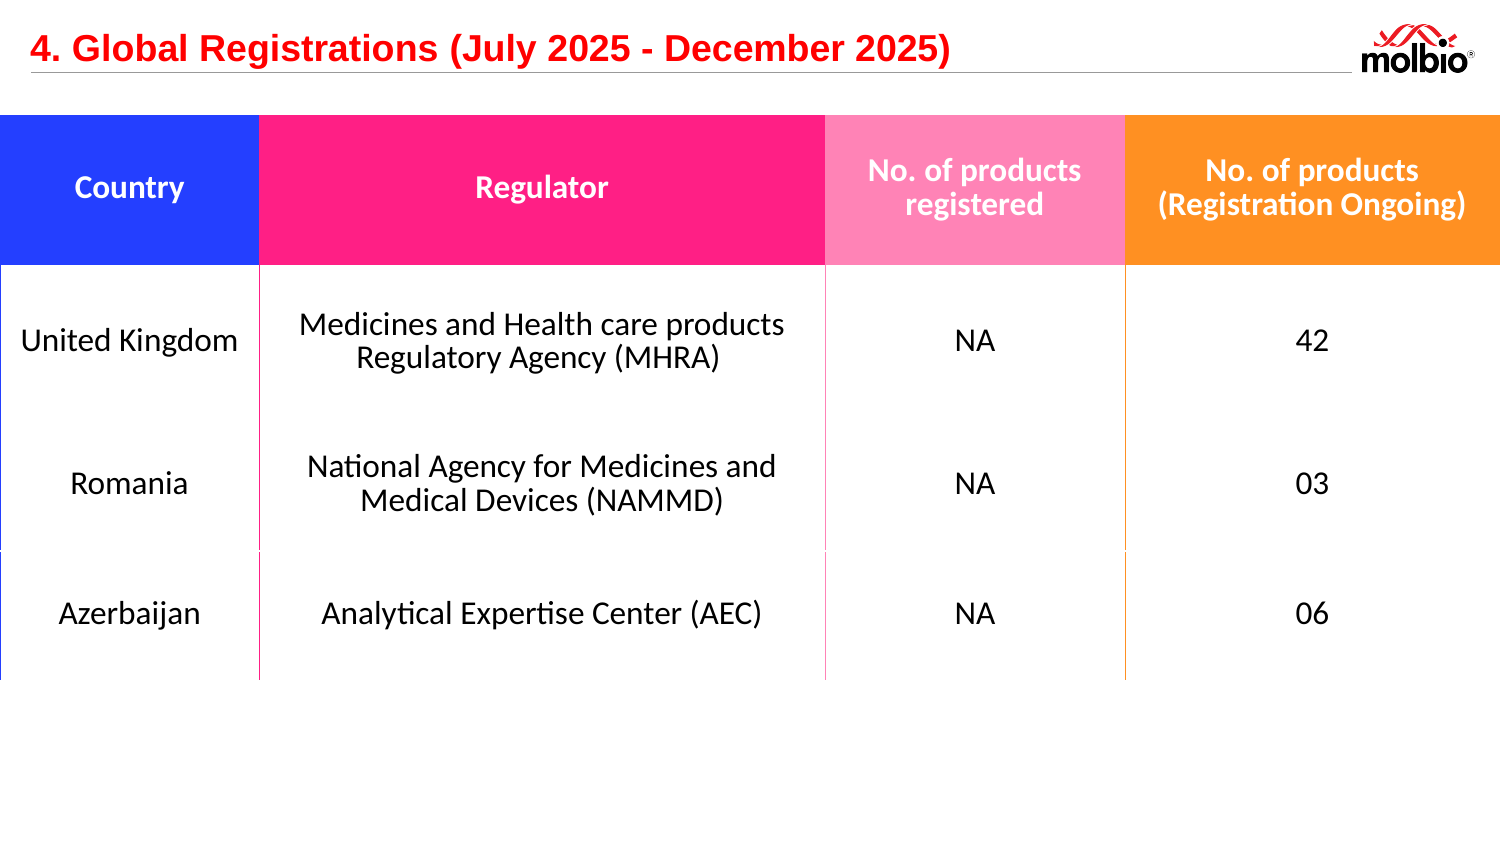

4. Global Registrations (July 2025 - December 2025)

| Country | Regulator | No. of products registered | No. of products (Registration Ongoing) |
| --- | --- | --- | --- |
| United Kingdom | Medicines and Health care products Regulatory Agency (MHRA) | NA | 42 |
| Romania | National Agency for Medicines and Medical Devices (NAMMD) | NA | 03 |
| Azerbaijan | Analytical Expertise Center (AEC) | NA | 06 |